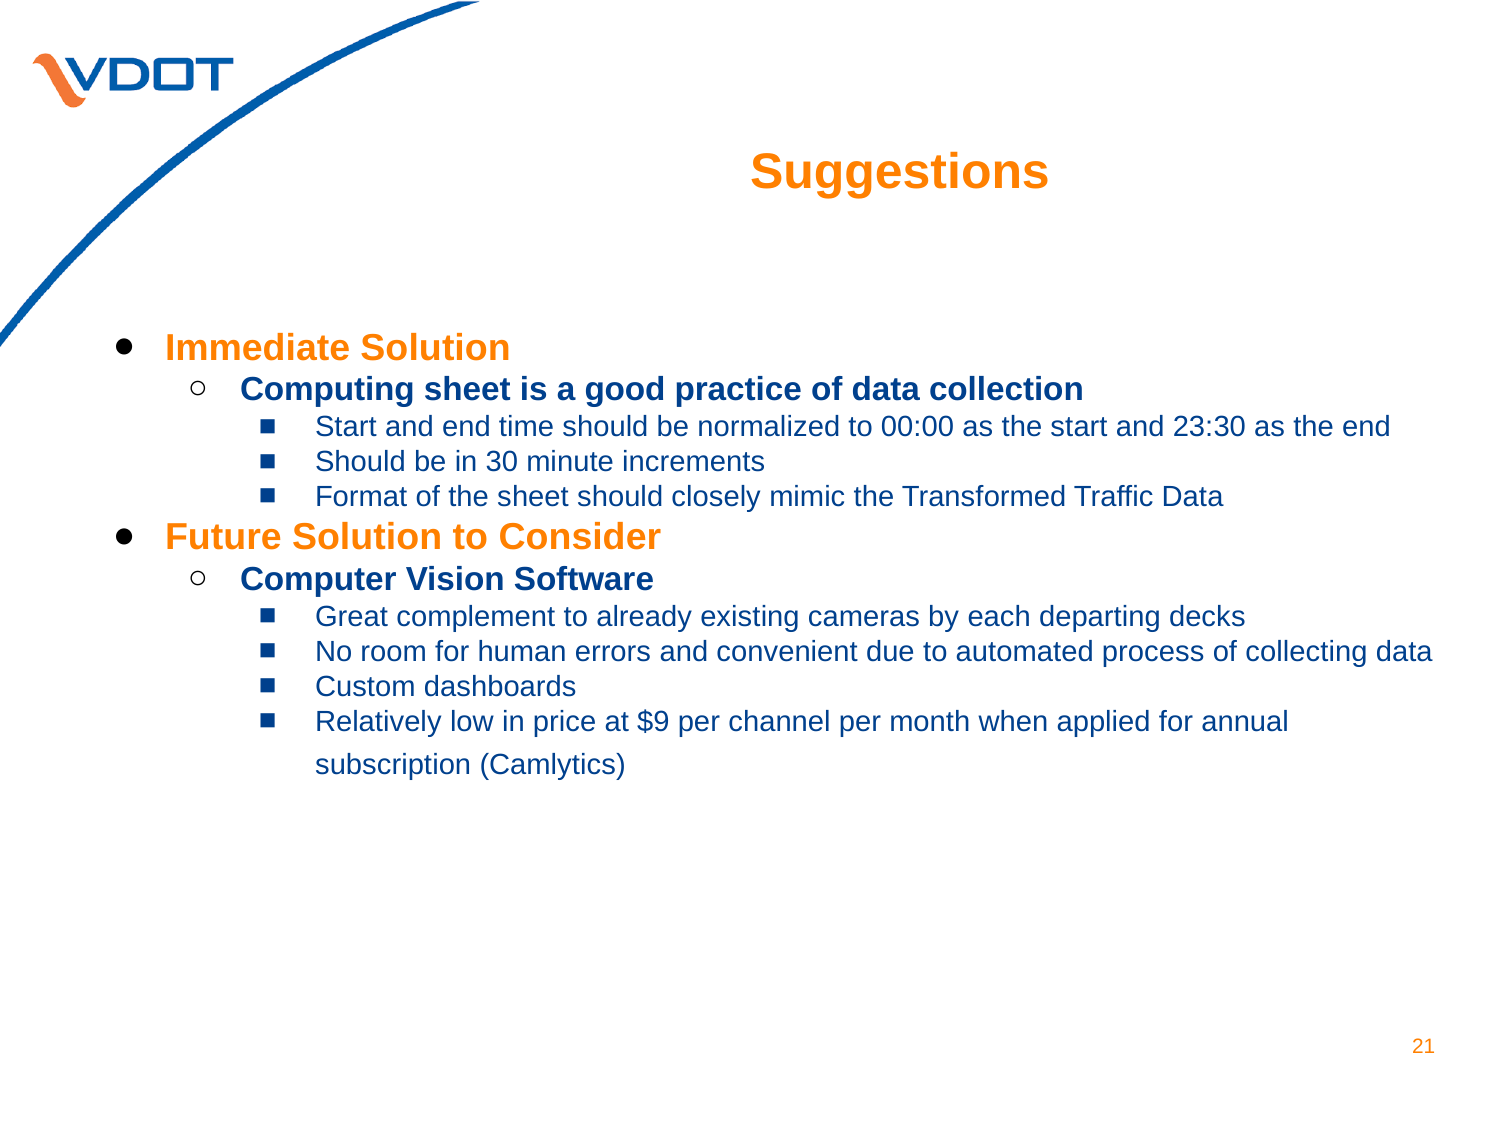

# Suggestions

Immediate Solution
Computing sheet is a good practice of data collection
Start and end time should be normalized to 00:00 as the start and 23:30 as the end
Should be in 30 minute increments
Format of the sheet should closely mimic the Transformed Traffic Data
Future Solution to Consider
Computer Vision Software
Great complement to already existing cameras by each departing decks
No room for human errors and convenient due to automated process of collecting data
Custom dashboards
Relatively low in price at $9 per channel per month when applied for annual subscription (Camlytics)

21